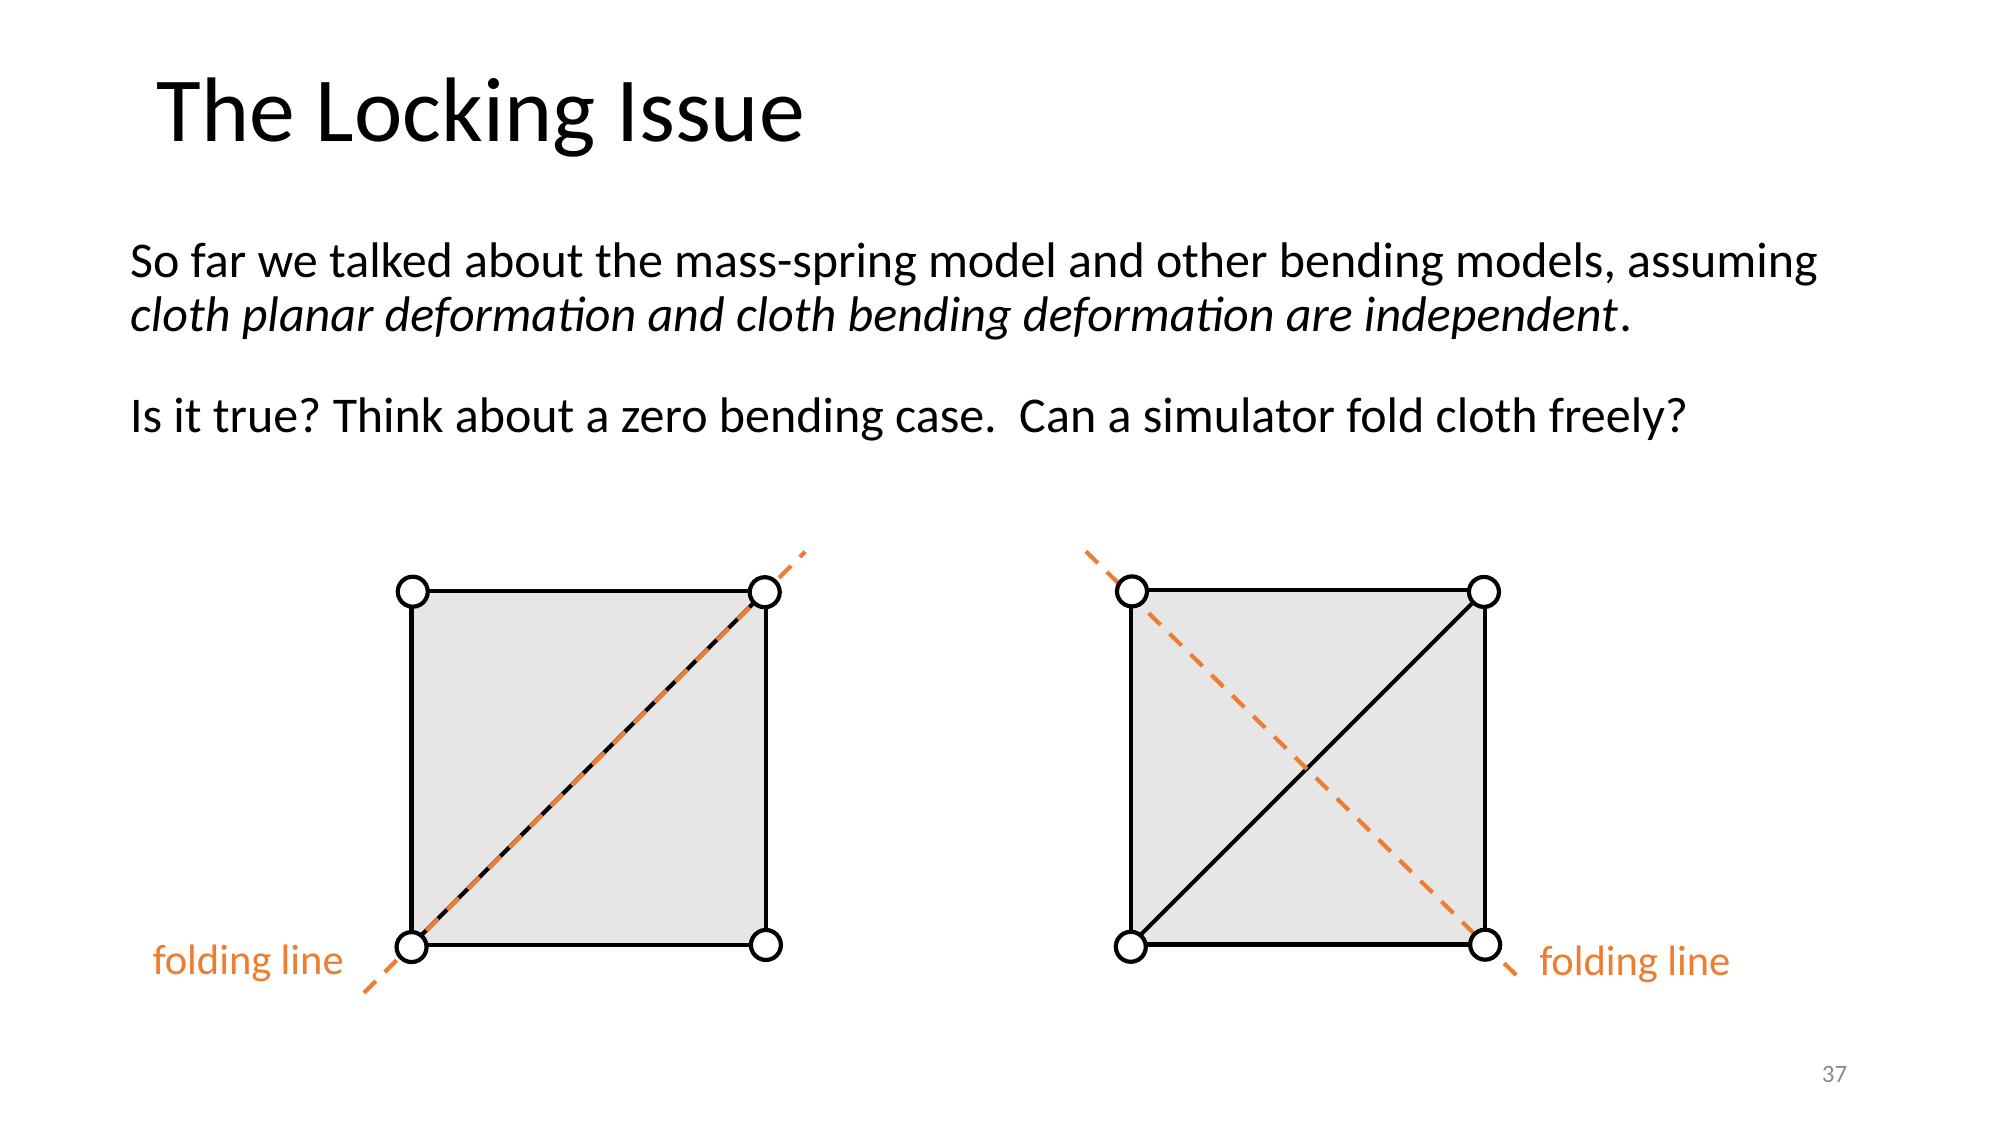

# The Locking Issue
So far we talked about the mass-spring model and other bending models, assuming cloth planar deformation and cloth bending deformation are independent.
Is it true? Think about a zero bending case.  Can a simulator fold cloth freely?

folding line

folding line

37